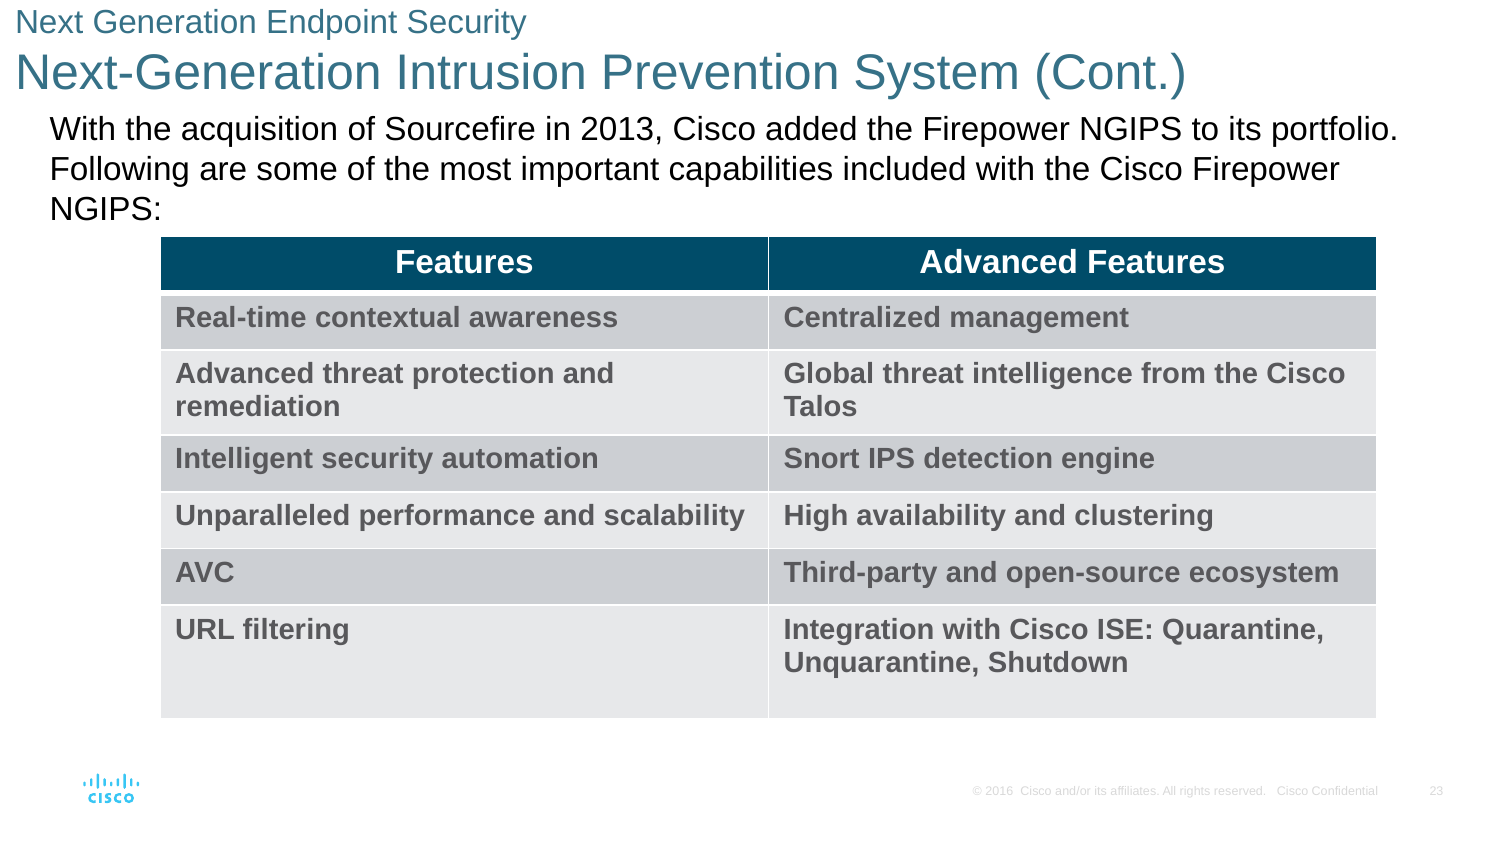

# Next Generation Endpoint Security Next-Generation Intrusion Prevention System (Cont.)
With the acquisition of Sourcefire in 2013, Cisco added the Firepower NGIPS to its portfolio.
Following are some of the most important capabilities included with the Cisco Firepower NGIPS:
| Features | Advanced Features |
| --- | --- |
| Real-time contextual awareness | Centralized management |
| Advanced threat protection and remediation | Global threat intelligence from the Cisco Talos |
| Intelligent security automation | Snort IPS detection engine |
| Unparalleled performance and scalability | High availability and clustering |
| AVC | Third-party and open-source ecosystem |
| URL filtering | Integration with Cisco ISE: Quarantine, Unquarantine, Shutdown |